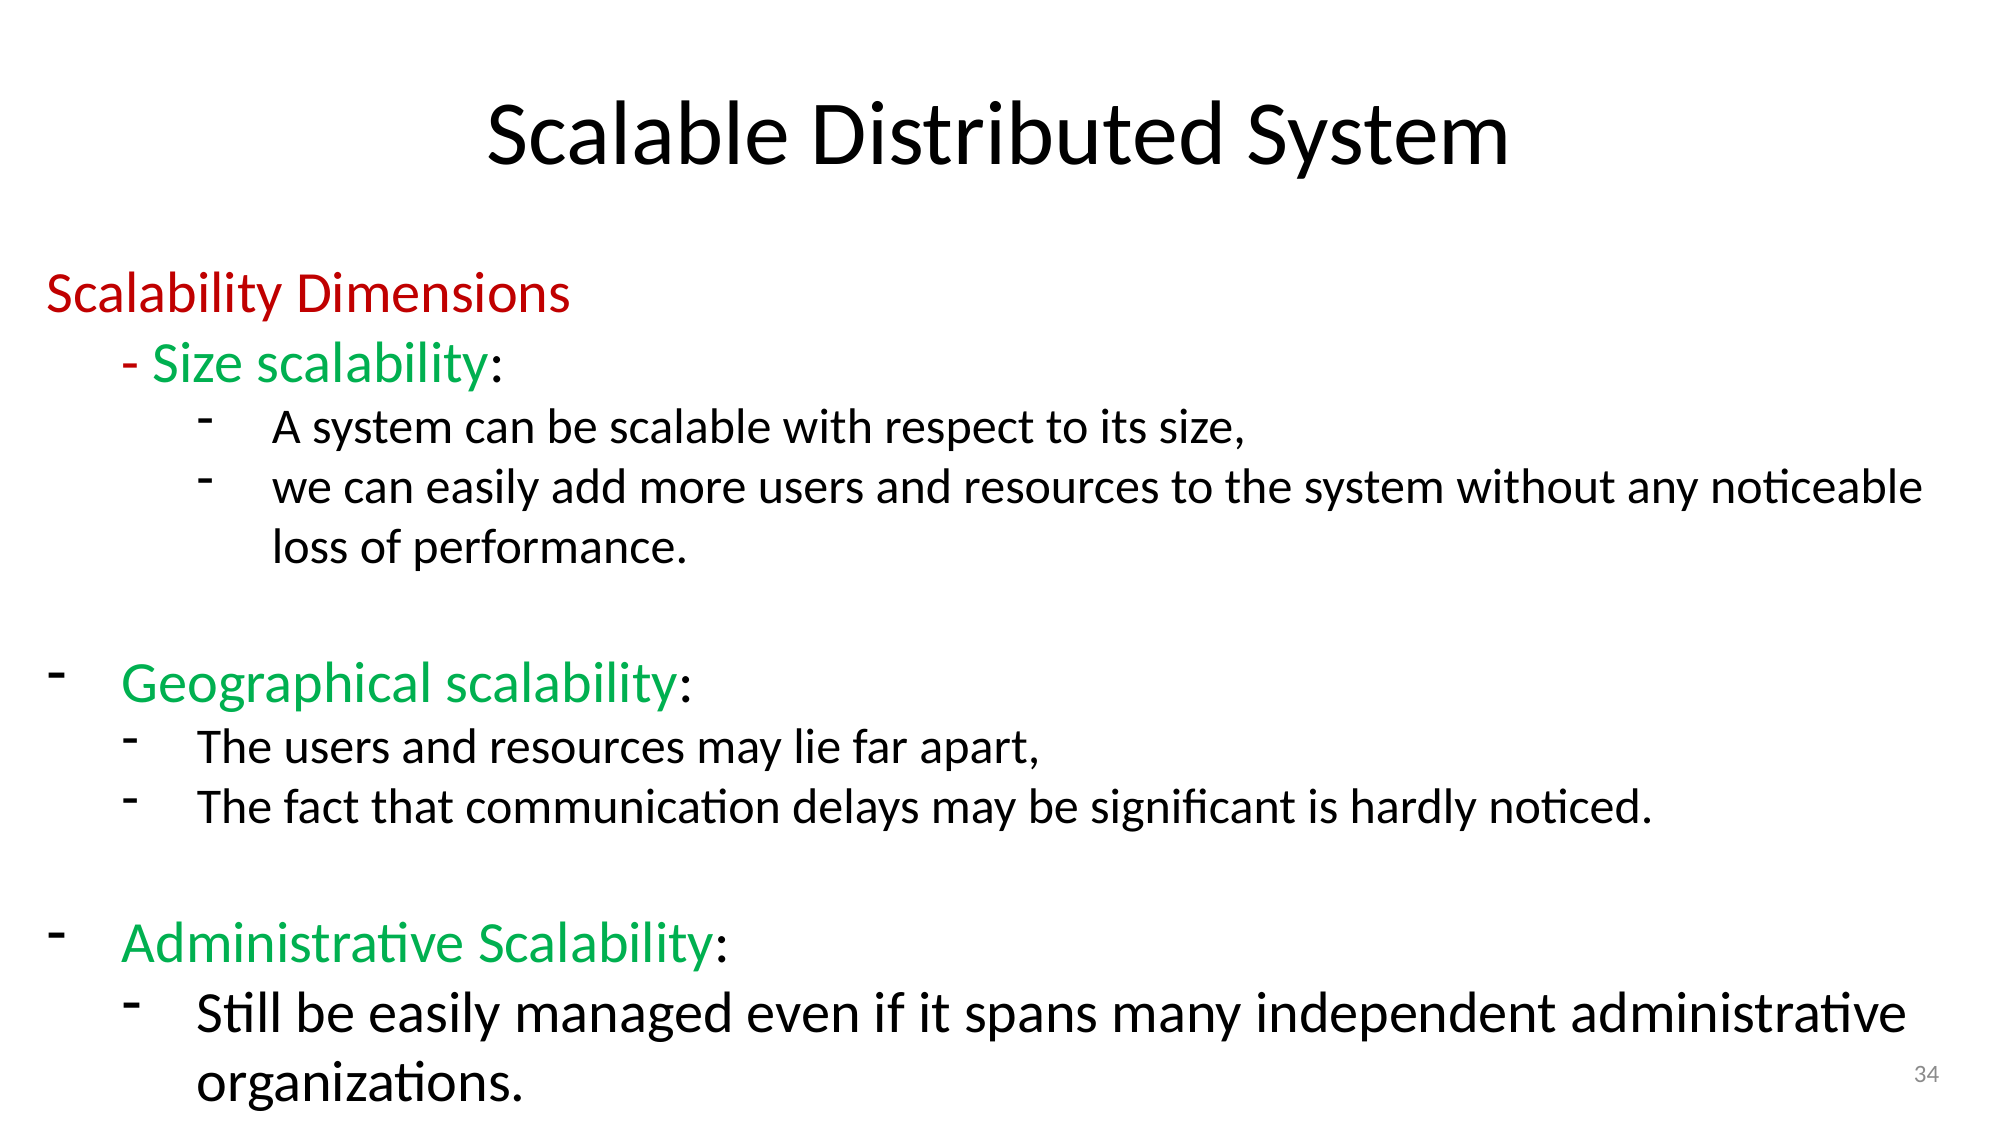

# Scalable Distributed System
Scalability Dimensions
﻿- Size scalability:
A system can be scalable with respect to its size,
we can easily add more users and resources to the system without any noticeable loss of performance.

﻿Geographical scalability:
The users and resources may lie far apart,
The fact that communication delays may be significant is hardly noticed.

﻿Administrative Scalability:
Still be easily managed even if it spans many independent administrative organizations.
34